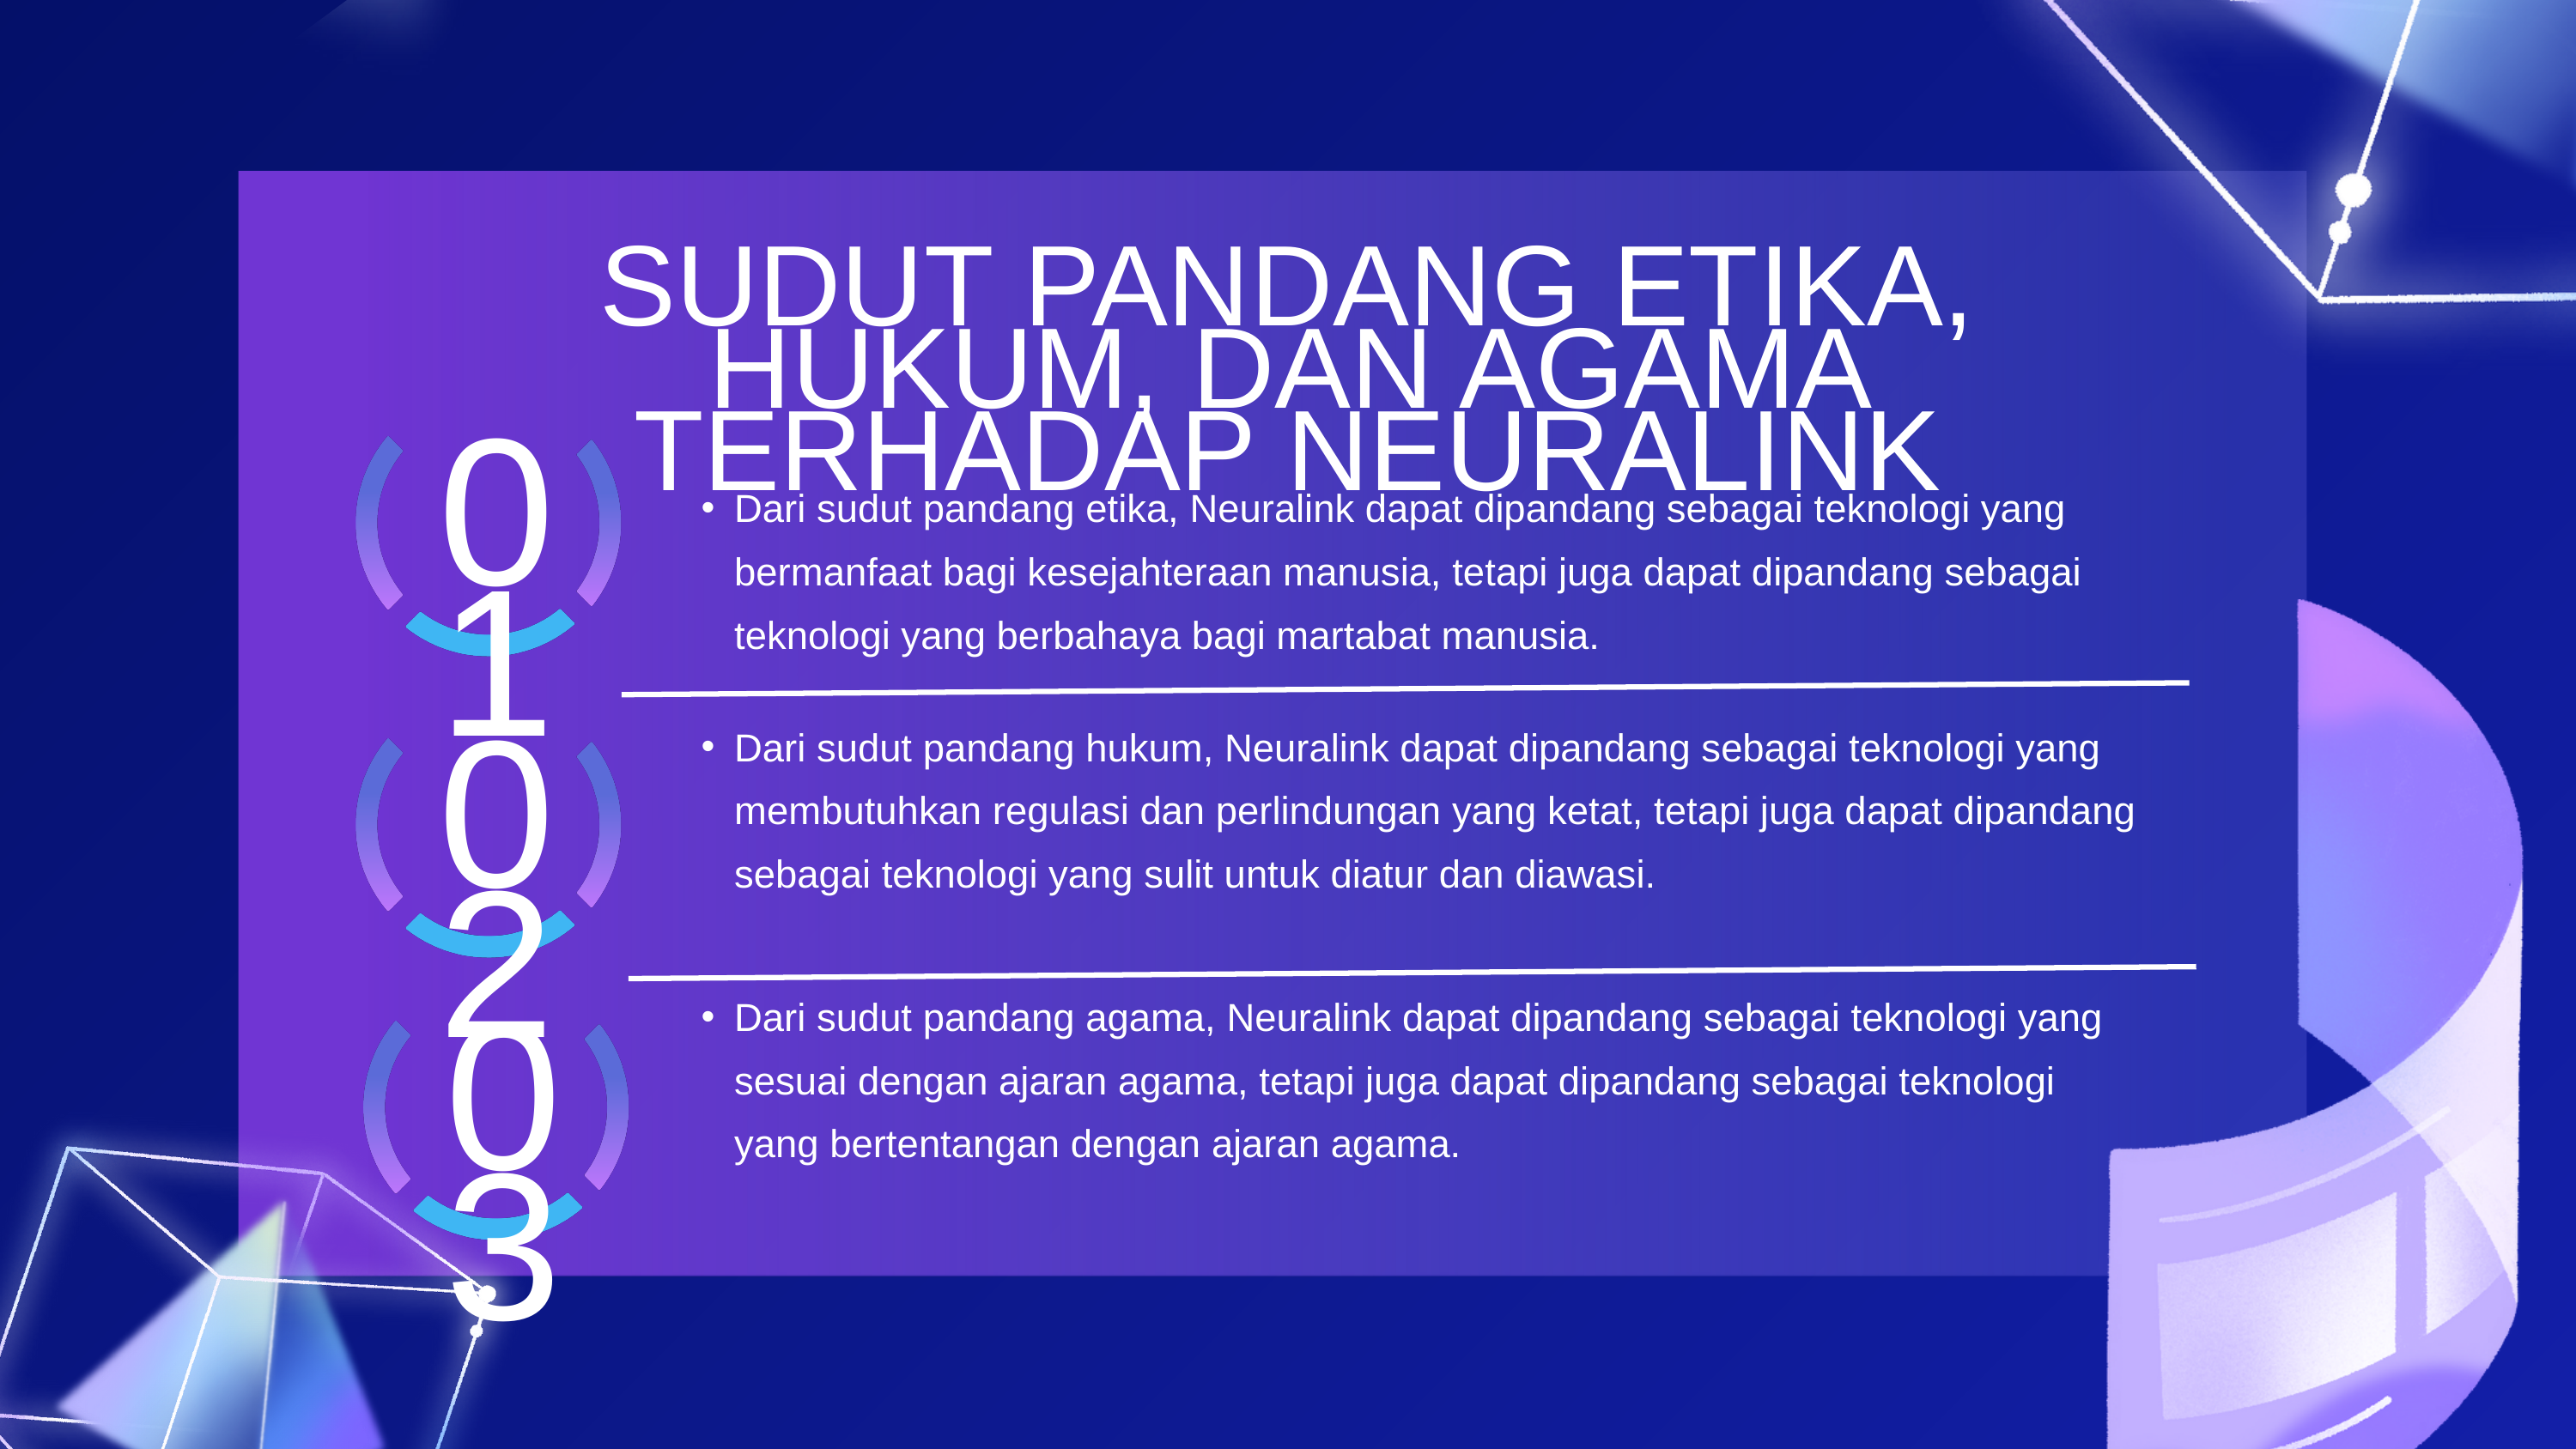

SUDUT PANDANG ETIKA, HUKUM, DAN AGAMA TERHADAP NEURALINK

Dari sudut pandang etika, Neuralink dapat dipandang sebagai teknologi yang bermanfaat bagi kesejahteraan manusia, tetapi juga dapat dipandang sebagai teknologi yang berbahaya bagi martabat manusia.
01

Dari sudut pandang hukum, Neuralink dapat dipandang sebagai teknologi yang membutuhkan regulasi dan perlindungan yang ketat, tetapi juga dapat dipandang sebagai teknologi yang sulit untuk diatur dan diawasi.

02

Dari sudut pandang agama, Neuralink dapat dipandang sebagai teknologi yang sesuai dengan ajaran agama, tetapi juga dapat dipandang sebagai teknologi yang bertentangan dengan ajaran agama.

03